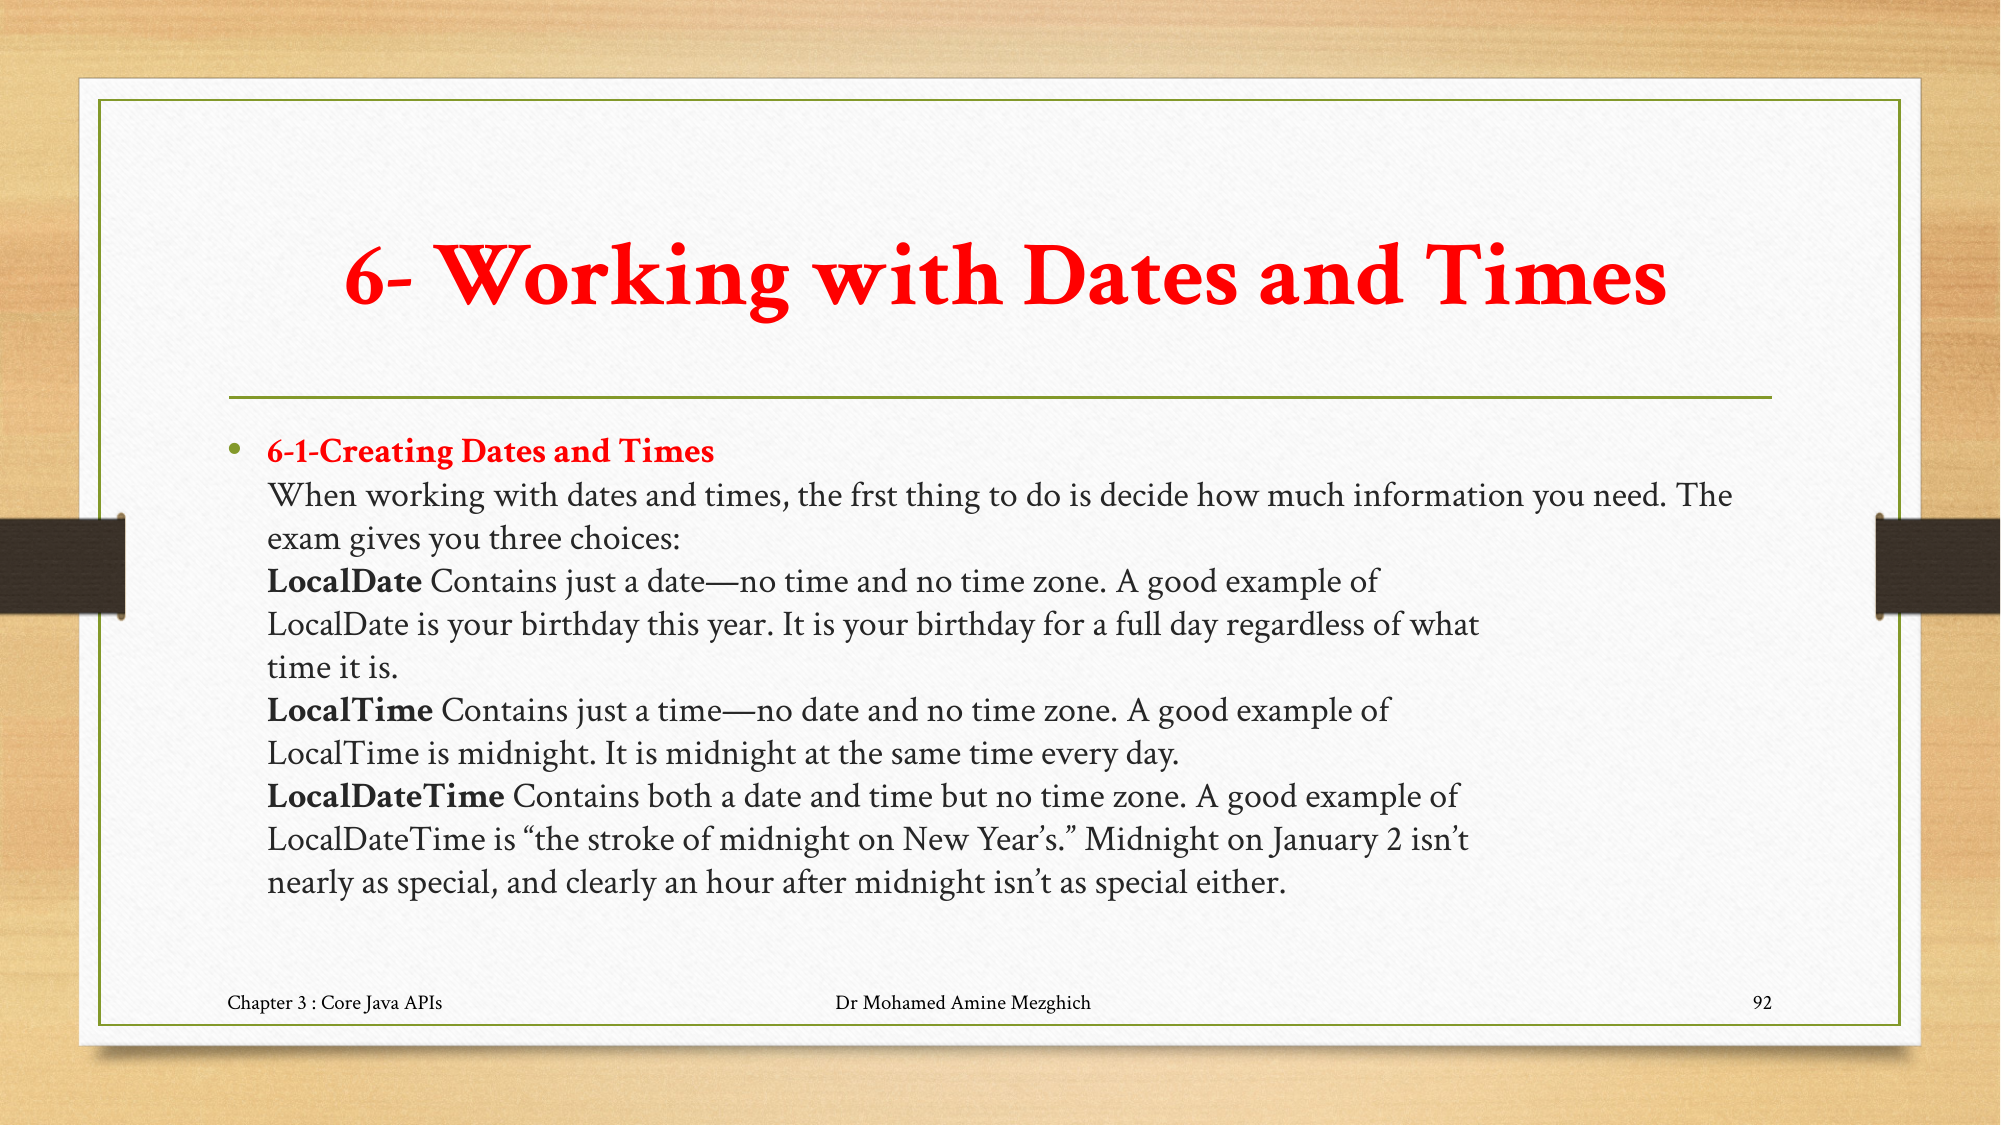

# 6- Working with Dates and Times
6-1-Creating Dates and Times
When working with dates and times, the frst thing to do is decide how much information you need. The exam gives you three choices:
LocalDate Contains just a date—no time and no time zone. A good example of
LocalDate is your birthday this year. It is your birthday for a full day regardless of what
time it is.
LocalTime Contains just a time—no date and no time zone. A good example of
LocalTime is midnight. It is midnight at the same time every day.
LocalDateTime Contains both a date and time but no time zone. A good example of
LocalDateTime is “the stroke of midnight on New Year’s.” Midnight on January 2 isn’t
nearly as special, and clearly an hour after midnight isn’t as special either.
Chapter 3 : Core Java APIs                                                                                   Dr Mohamed Amine Mezghich
92